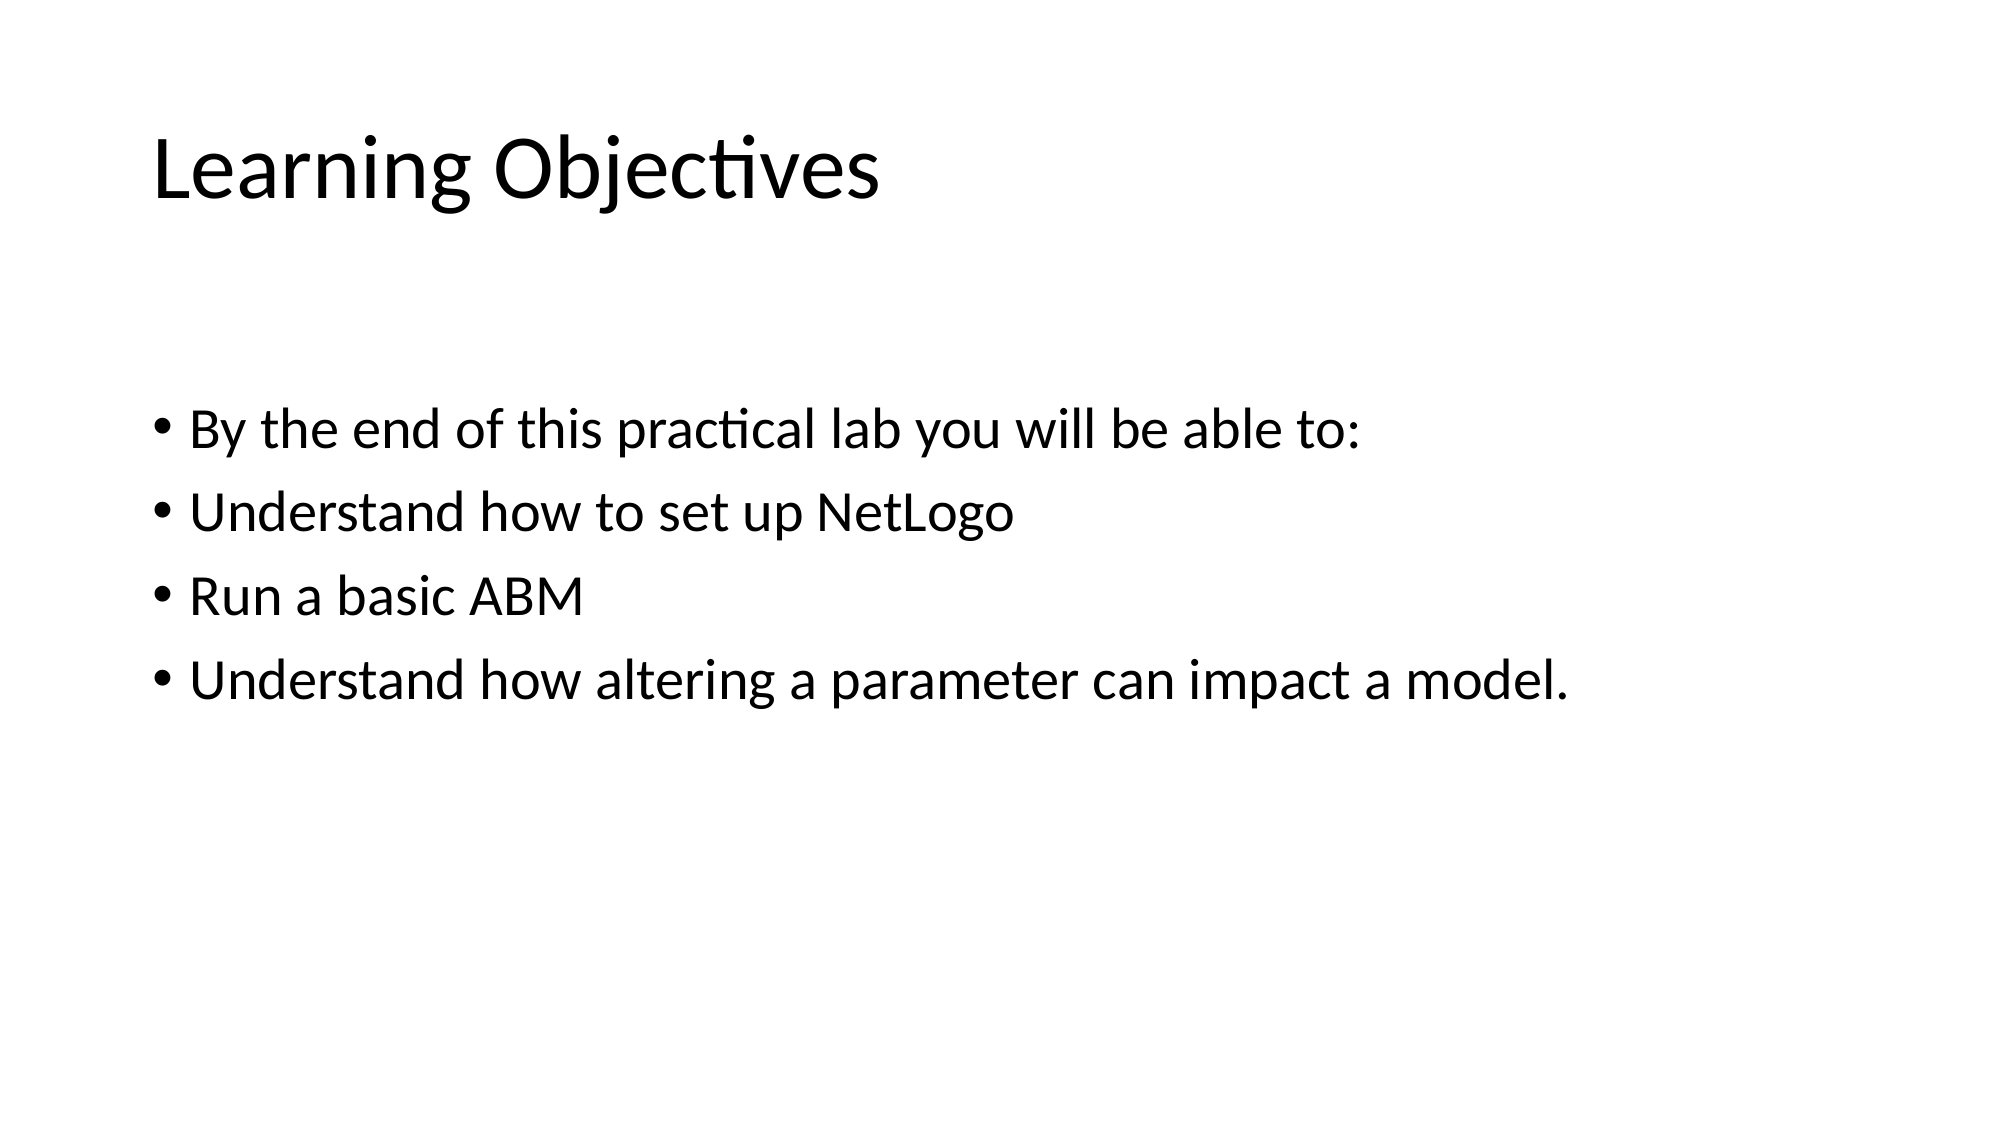

# Learning Objectives

By the end of this practical lab you will be able to:
Understand how to set up NetLogo
Run a basic ABM
Understand how altering a parameter can impact a model.